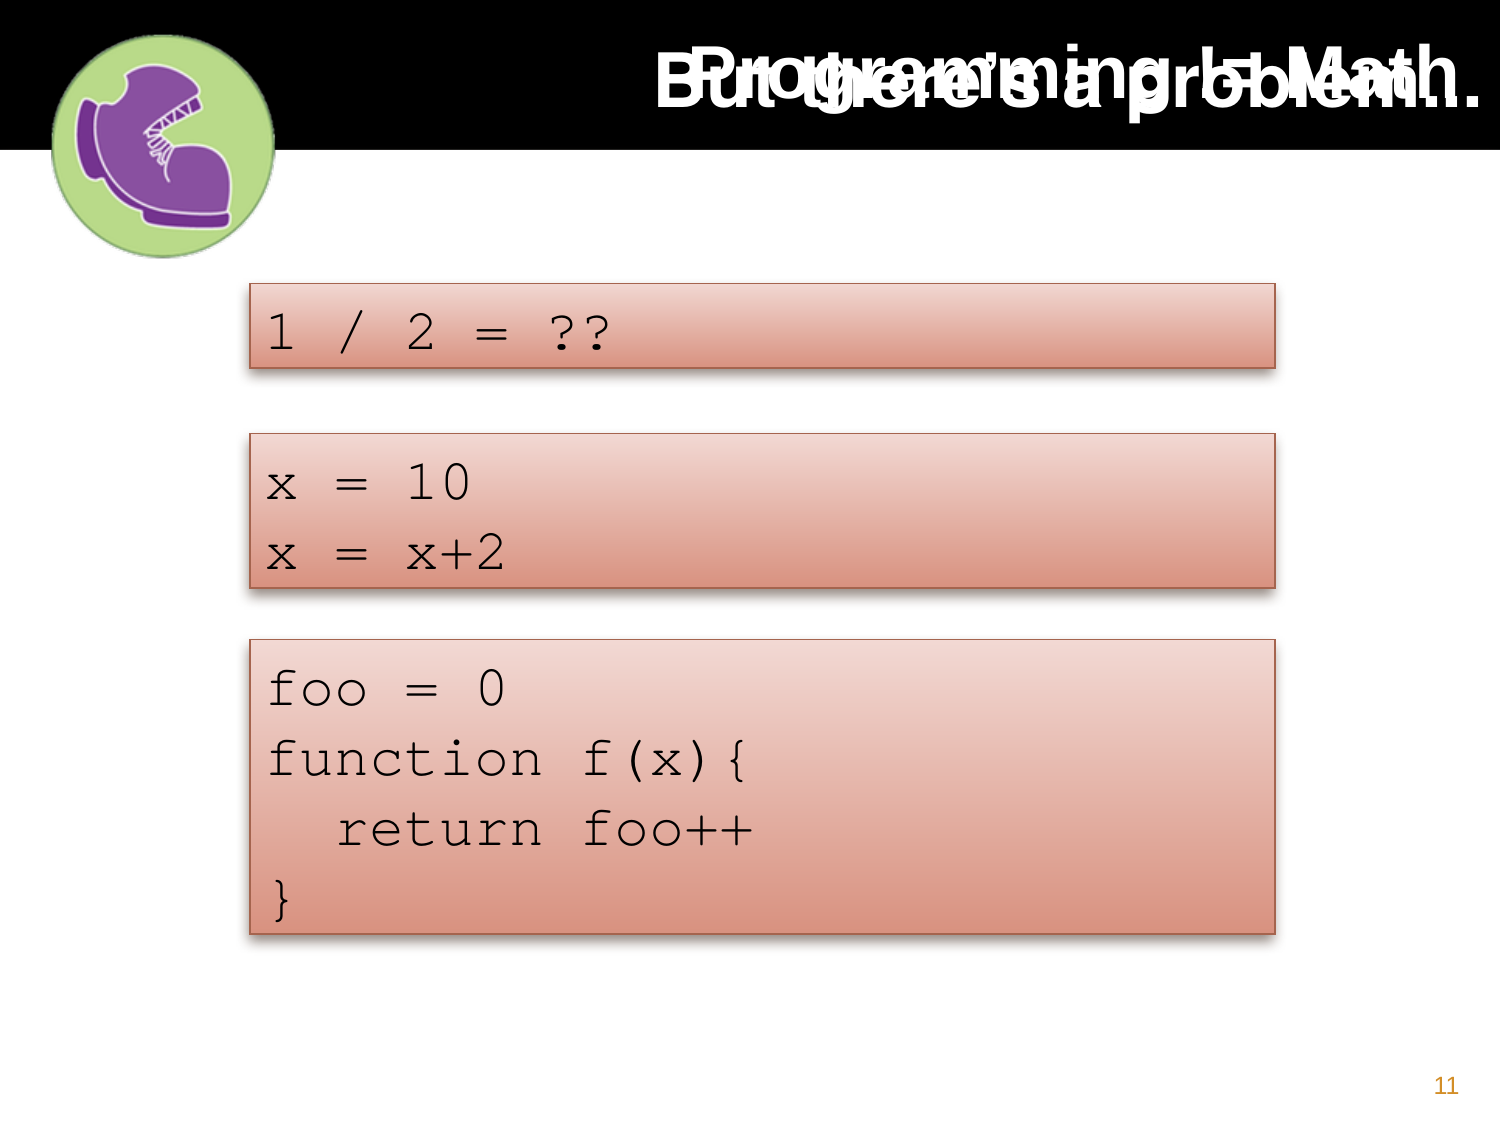

# Programming != Math
But there’s a problem...
1 / 2 = ??
x = 10
x = x+2
foo = 0
function f(x){
  return foo++
}
11